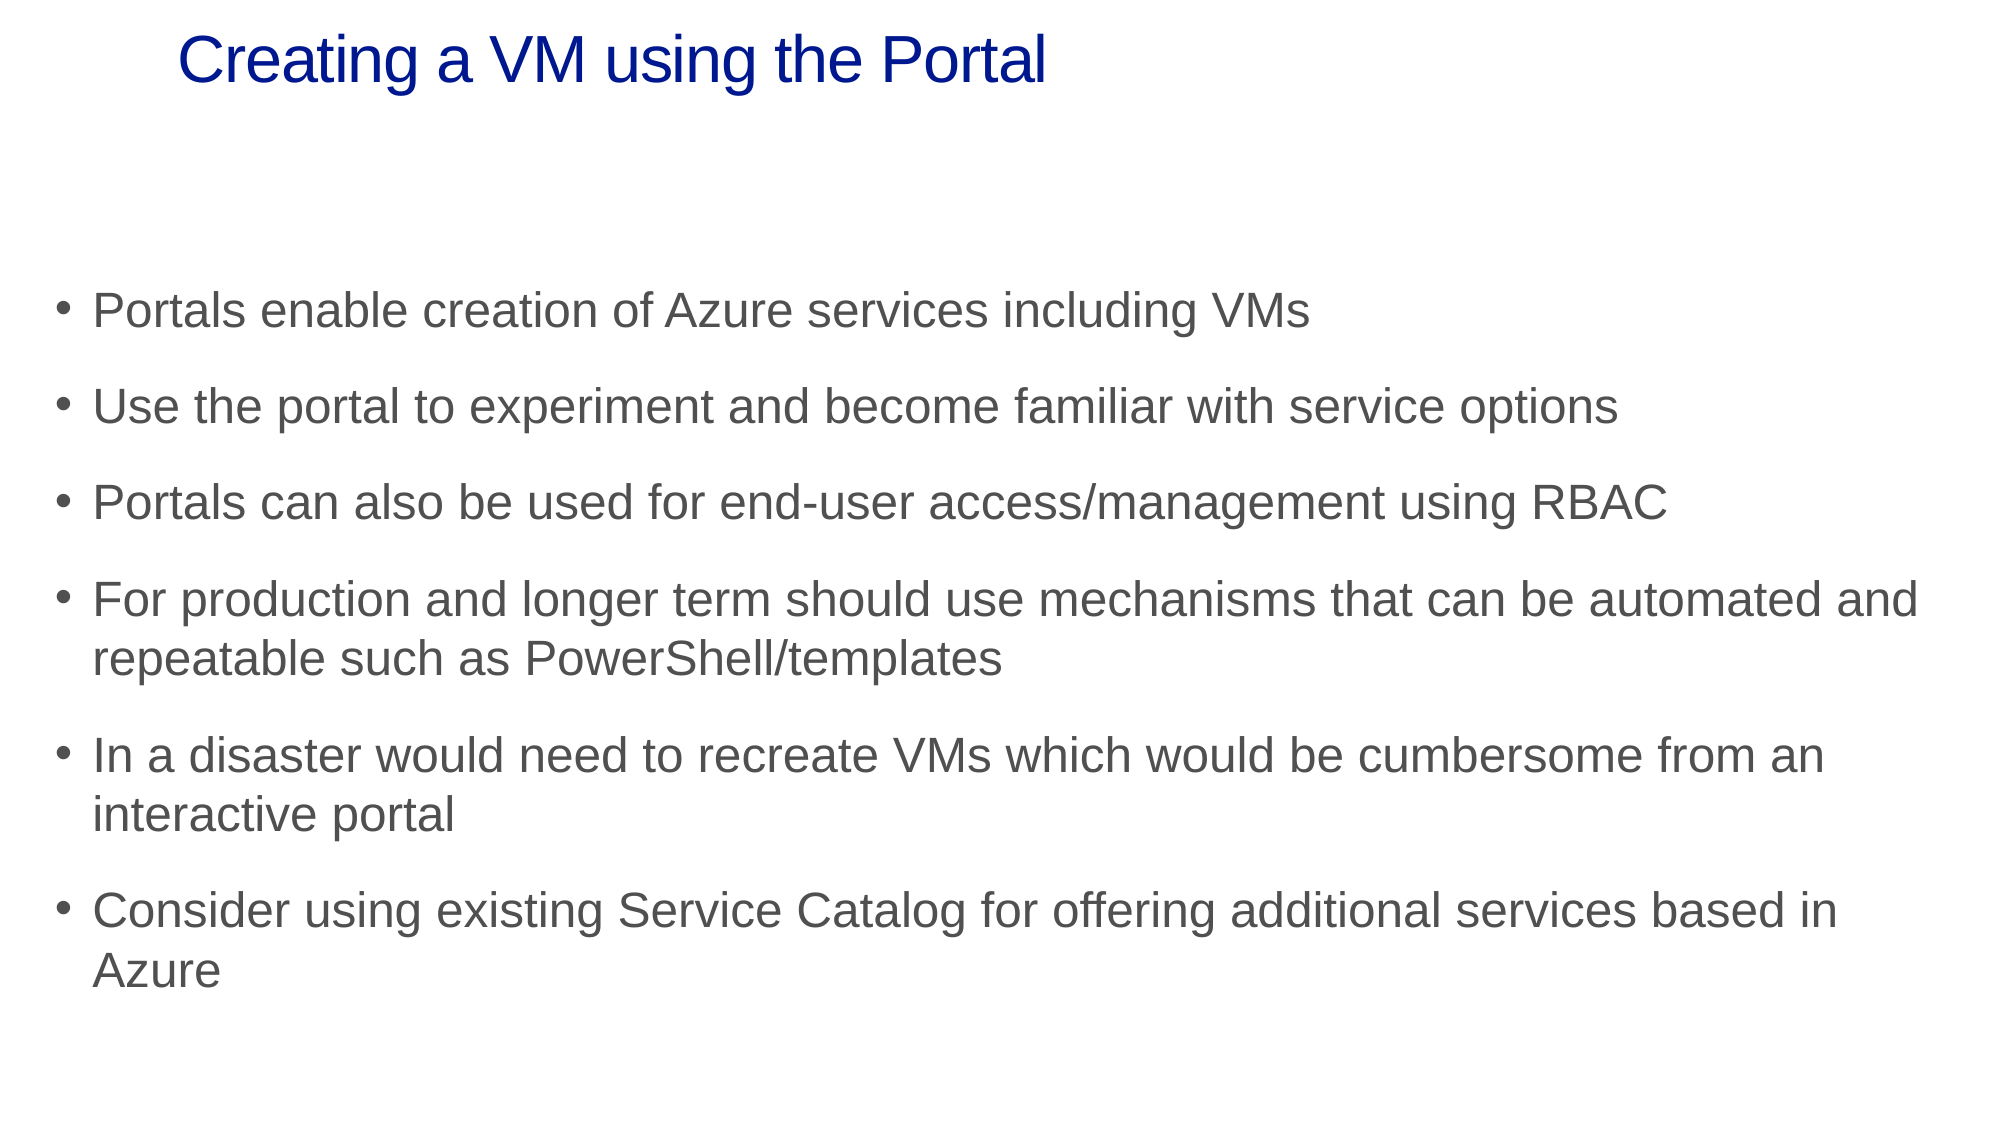

# Creating a VM using the Portal
Portals enable creation of Azure services including VMs
Use the portal to experiment and become familiar with service options
Portals can also be used for end-user access/management using RBAC
For production and longer term should use mechanisms that can be automated and repeatable such as PowerShell/templates
In a disaster would need to recreate VMs which would be cumbersome from an interactive portal
Consider using existing Service Catalog for offering additional services based in Azure